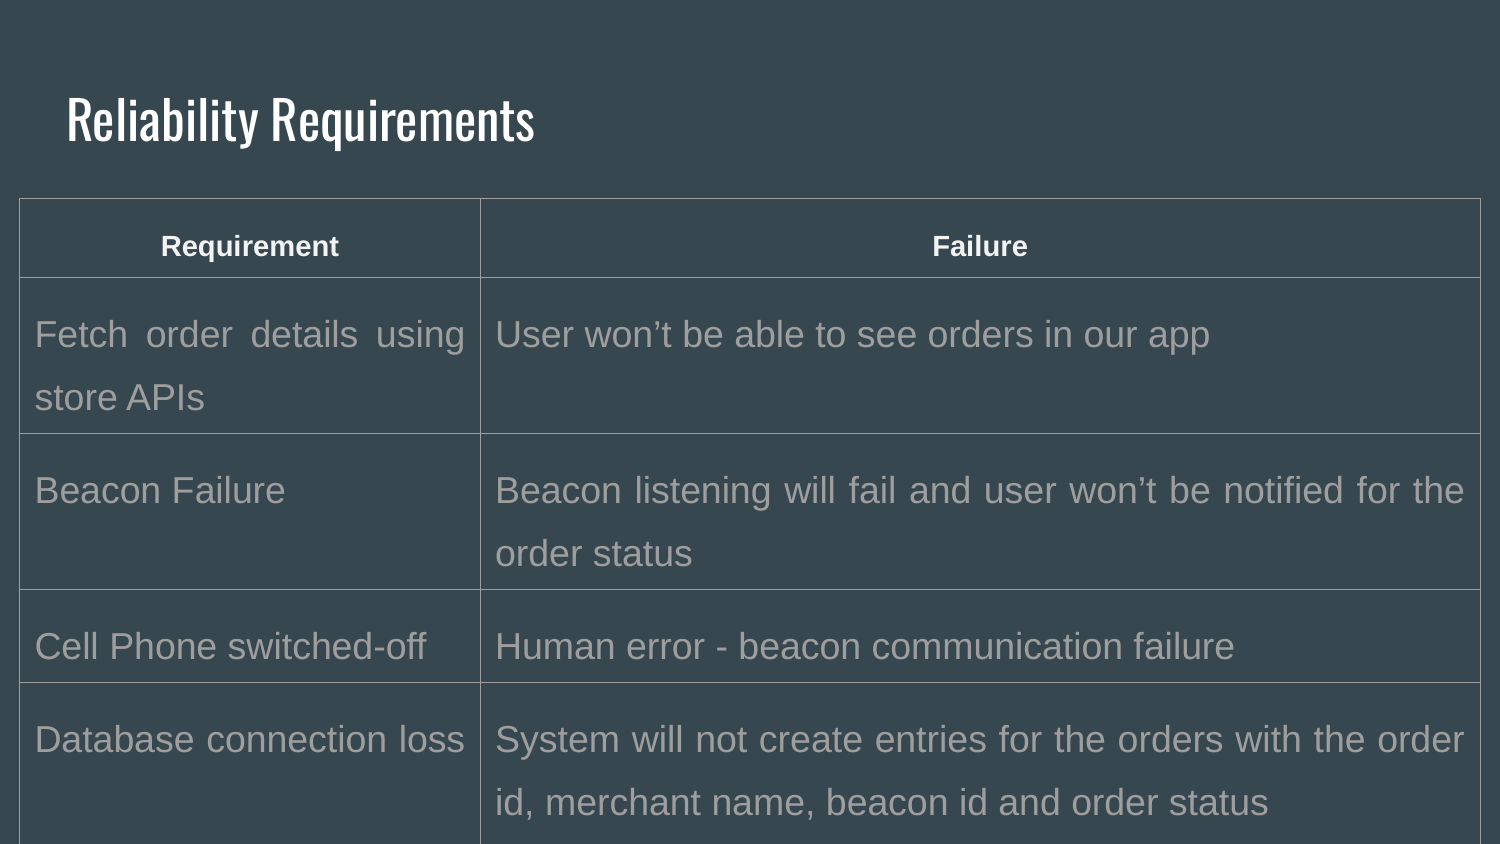

# Reliability Requirements
| Requirement | Failure |
| --- | --- |
| Fetch order details using store APIs | User won’t be able to see orders in our app |
| Beacon Failure | Beacon listening will fail and user won’t be notified for the order status |
| Cell Phone switched-off | Human error - beacon communication failure |
| Database connection loss | System will not create entries for the orders with the order id, merchant name, beacon id and order status |